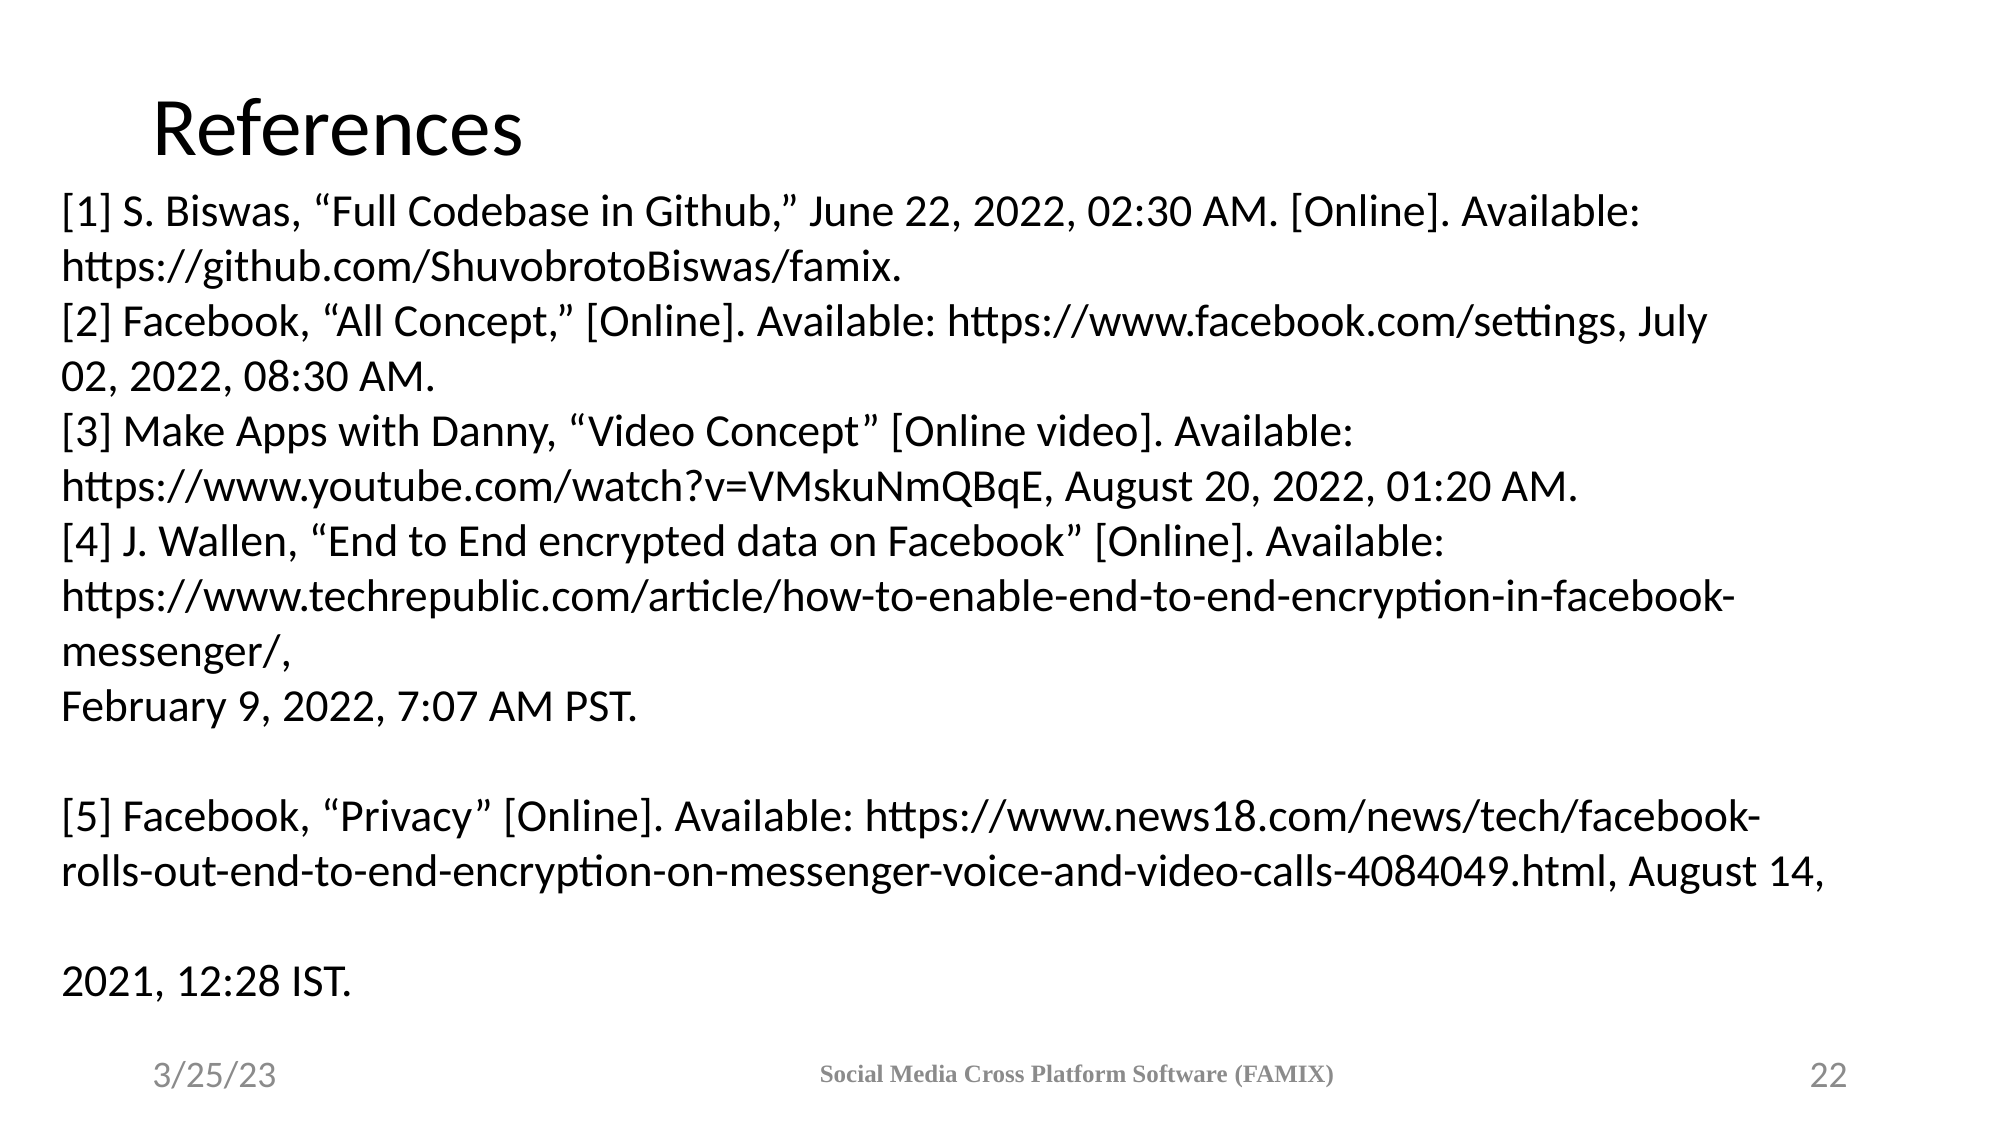

# References
[1] S. Biswas, “Full Codebase in Github,” June 22, 2022, 02:30 AM. [Online]. Available:
https://github.com/ShuvobrotoBiswas/famix.
[2] Facebook, “All Concept,” [Online]. Available: https://www.facebook.com/settings, July
02, 2022, 08:30 AM.
[3] Make Apps with Danny, “Video Concept” [Online video]. Available:
https://www.youtube.com/watch?v=VMskuNmQBqE, August 20, 2022, 01:20 AM.
[4] J. Wallen, “End to End encrypted data on Facebook” [Online]. Available:
https://www.techrepublic.com/article/how-to-enable-end-to-end-encryption-in-facebook-messenger/,
February 9, 2022, 7:07 AM PST.

[5] Facebook, “Privacy” [Online]. Available: https://www.news18.com/news/tech/facebook-
rolls-out-end-to-end-encryption-on-messenger-voice-and-video-calls-4084049.html, August 14,

2021, 12:28 IST.

3/25/23
Social Media Cross Platform Software (FAMIX)
22